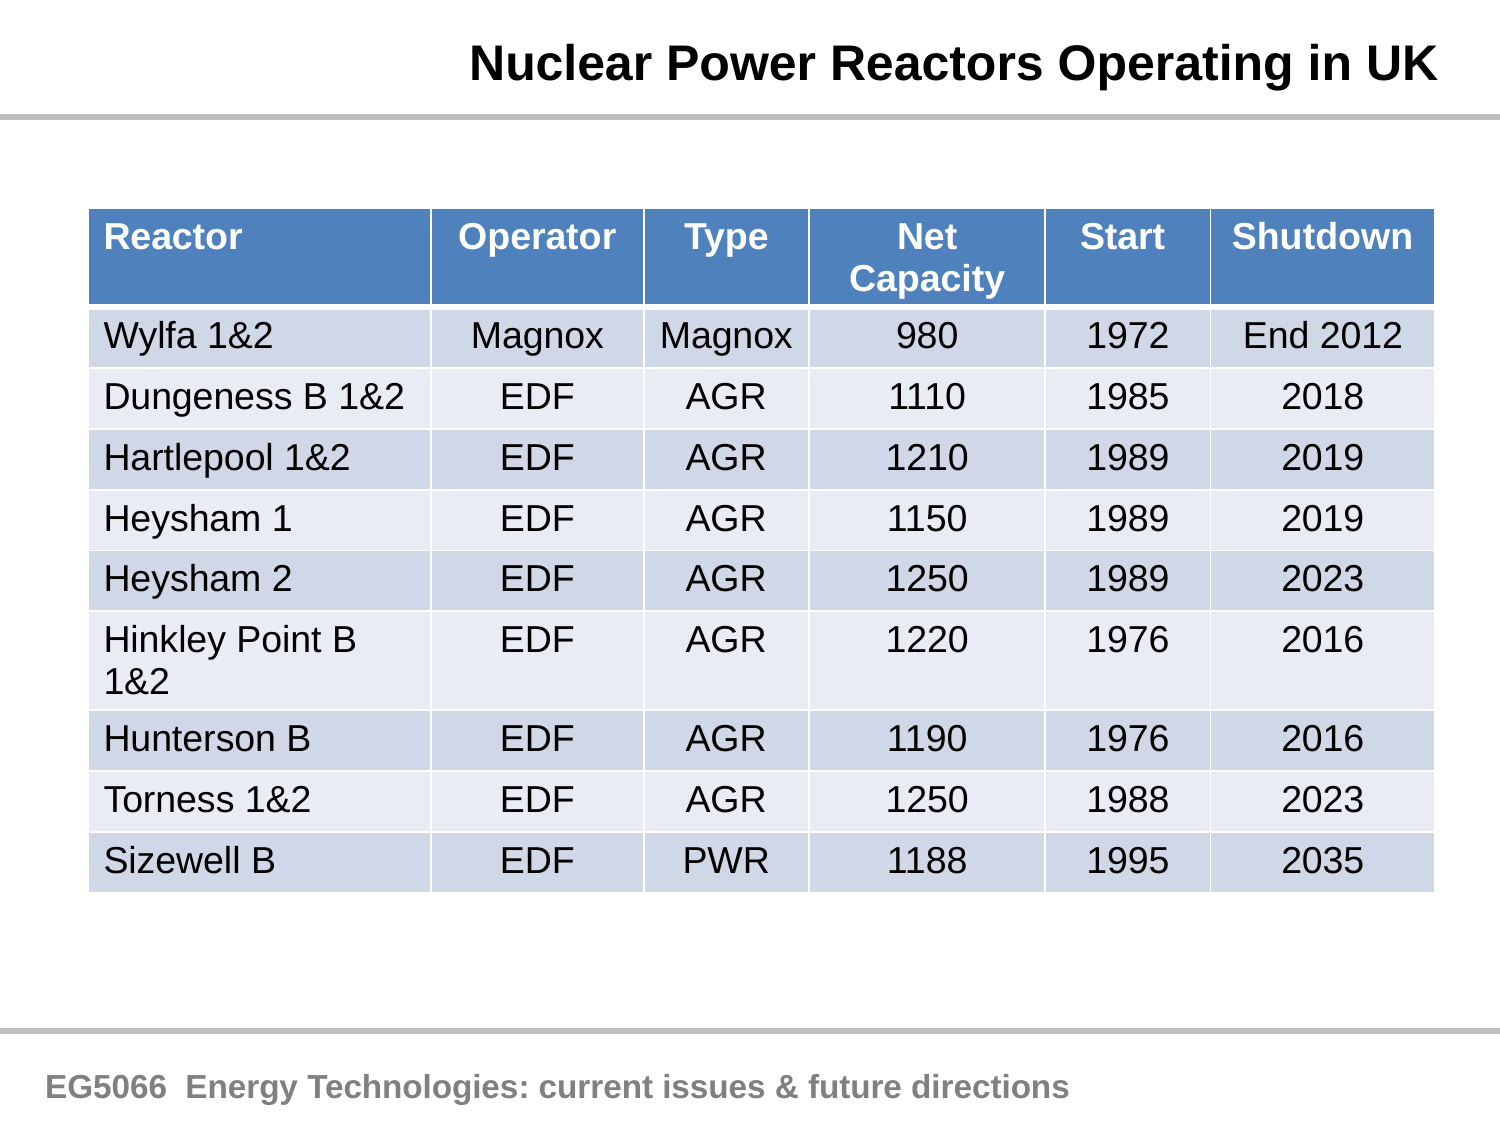

Nuclear Power Reactors Operating in UK
| Reactor | Operator | Type | Net Capacity | Start | Shutdown |
| --- | --- | --- | --- | --- | --- |
| Wylfa 1&2 | Magnox | Magnox | 980 | 1972 | End 2012 |
| Dungeness B 1&2 | EDF | AGR | 1110 | 1985 | 2018 |
| Hartlepool 1&2 | EDF | AGR | 1210 | 1989 | 2019 |
| Heysham 1 | EDF | AGR | 1150 | 1989 | 2019 |
| Heysham 2 | EDF | AGR | 1250 | 1989 | 2023 |
| Hinkley Point B 1&2 | EDF | AGR | 1220 | 1976 | 2016 |
| Hunterson B | EDF | AGR | 1190 | 1976 | 2016 |
| Torness 1&2 | EDF | AGR | 1250 | 1988 | 2023 |
| Sizewell B | EDF | PWR | 1188 | 1995 | 2035 |